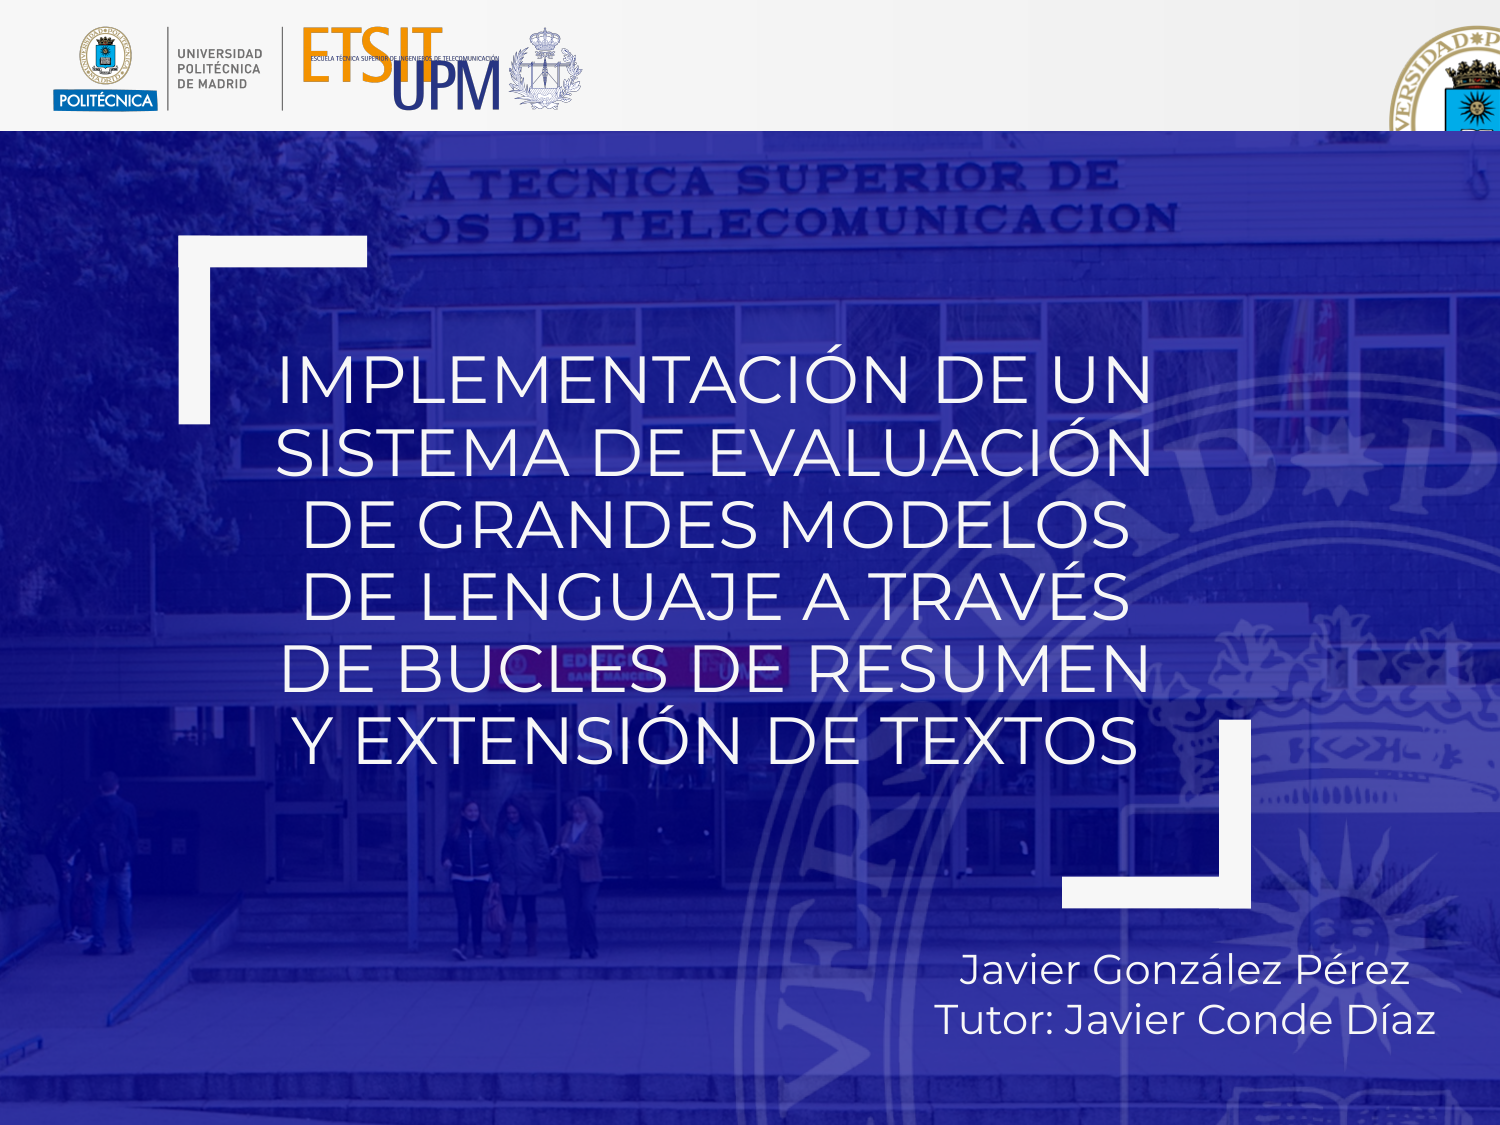

# Implementación de un sistema de evaluación de grandes modelos de lenguaje a través de bucles de resumen y extensión de textos
Javier González Pérez
Tutor: Javier Conde Díaz